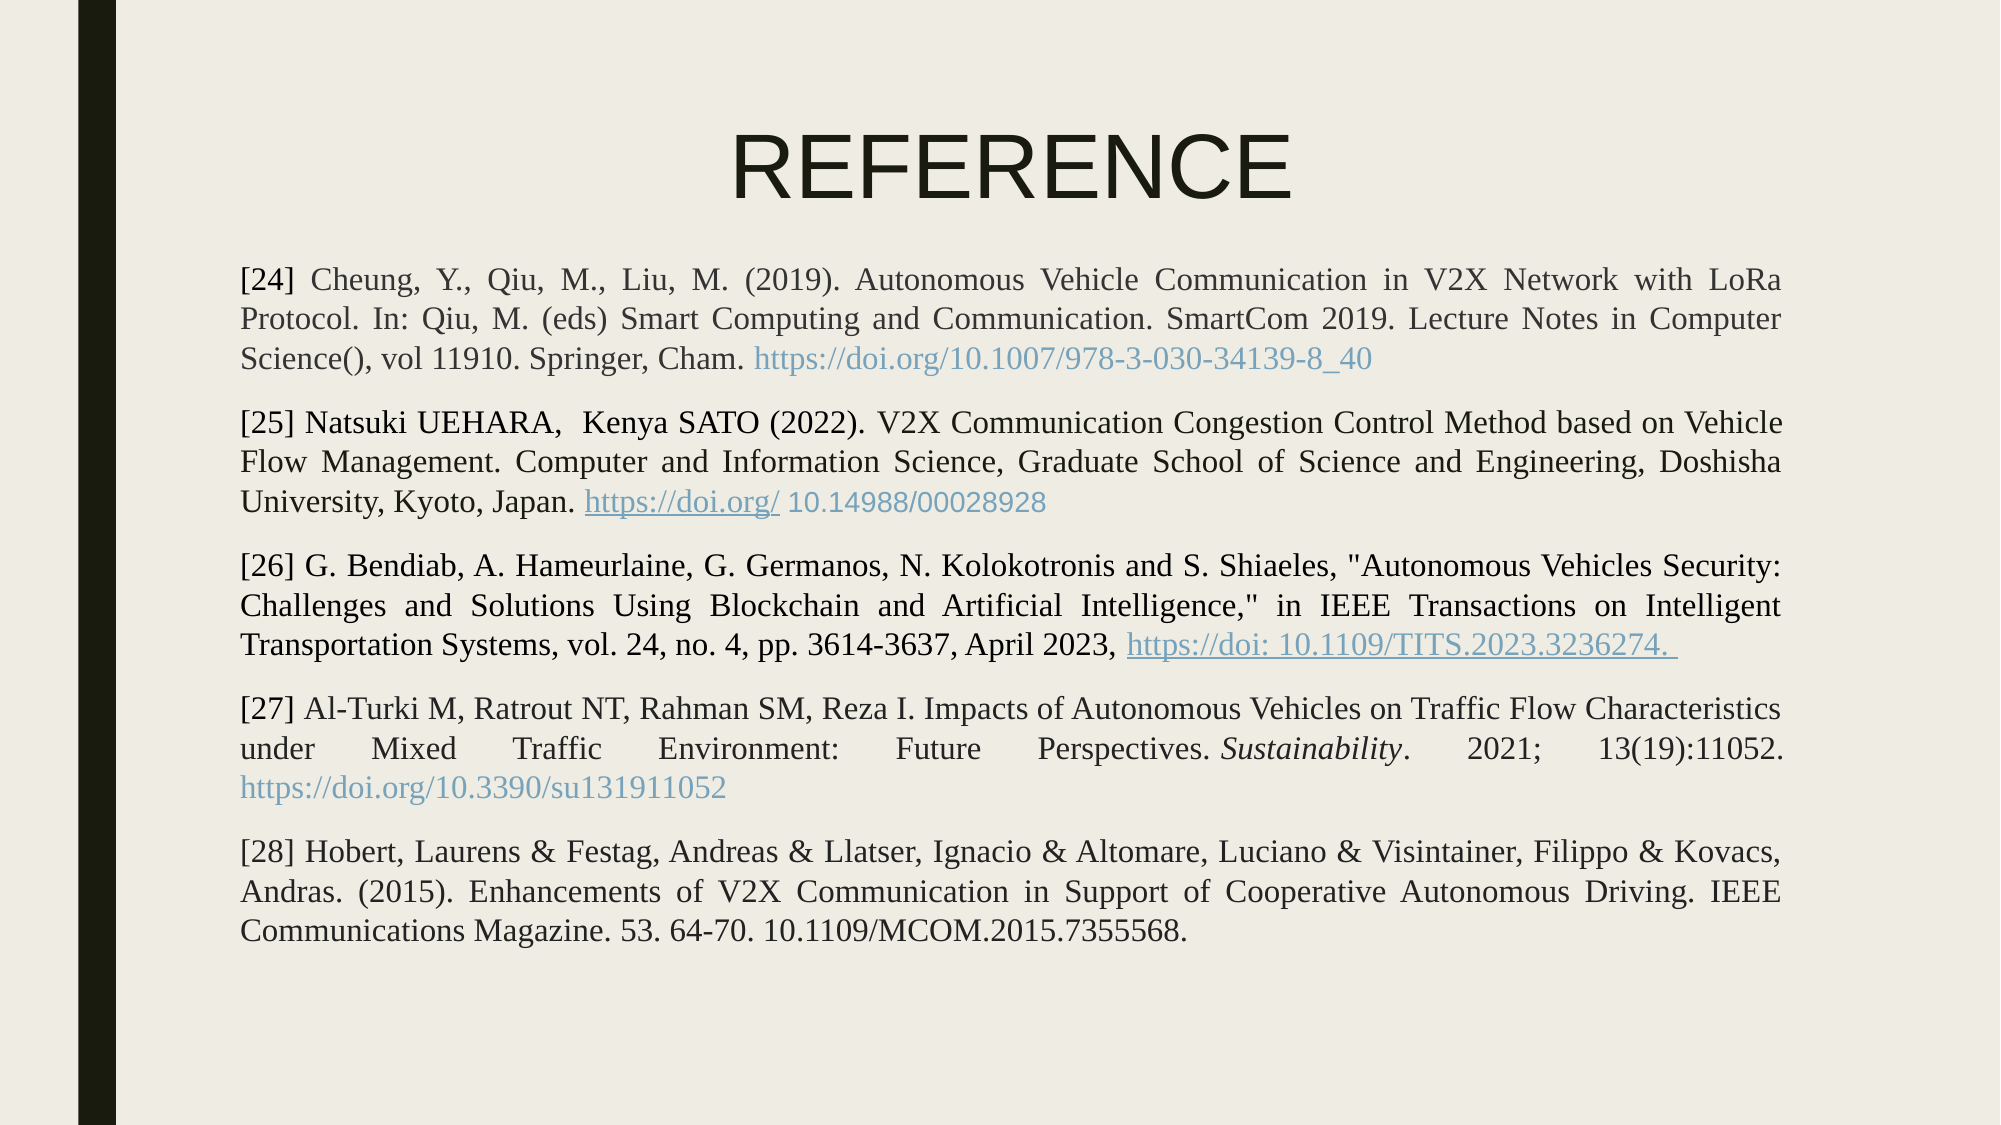

# REFERENCE
[24] Cheung, Y., Qiu, M., Liu, M. (2019). Autonomous Vehicle Communication in V2X Network with LoRa Protocol. In: Qiu, M. (eds) Smart Computing and Communication. SmartCom 2019. Lecture Notes in Computer Science(), vol 11910. Springer, Cham. https://doi.org/10.1007/978-3-030-34139-8_40
[25] Natsuki UEHARA,  Kenya SATO (2022). V2X Communication Congestion Control Method based on Vehicle Flow Management. Computer and Information Science, Graduate School of Science and Engineering, Doshisha University, Kyoto, Japan. https://doi.org/ 10.14988/00028928
[26] G. Bendiab, A. Hameurlaine, G. Germanos, N. Kolokotronis and S. Shiaeles, "Autonomous Vehicles Security: Challenges and Solutions Using Blockchain and Artificial Intelligence," in IEEE Transactions on Intelligent Transportation Systems, vol. 24, no. 4, pp. 3614-3637, April 2023, https://doi: 10.1109/TITS.2023.3236274.
[27] Al-Turki M, Ratrout NT, Rahman SM, Reza I. Impacts of Autonomous Vehicles on Traffic Flow Characteristics under Mixed Traffic Environment: Future Perspectives. Sustainability. 2021; 13(19):11052. https://doi.org/10.3390/su131911052
[28] Hobert, Laurens & Festag, Andreas & Llatser, Ignacio & Altomare, Luciano & Visintainer, Filippo & Kovacs, Andras. (2015). Enhancements of V2X Communication in Support of Cooperative Autonomous Driving. IEEE Communications Magazine. 53. 64-70. 10.1109/MCOM.2015.7355568.